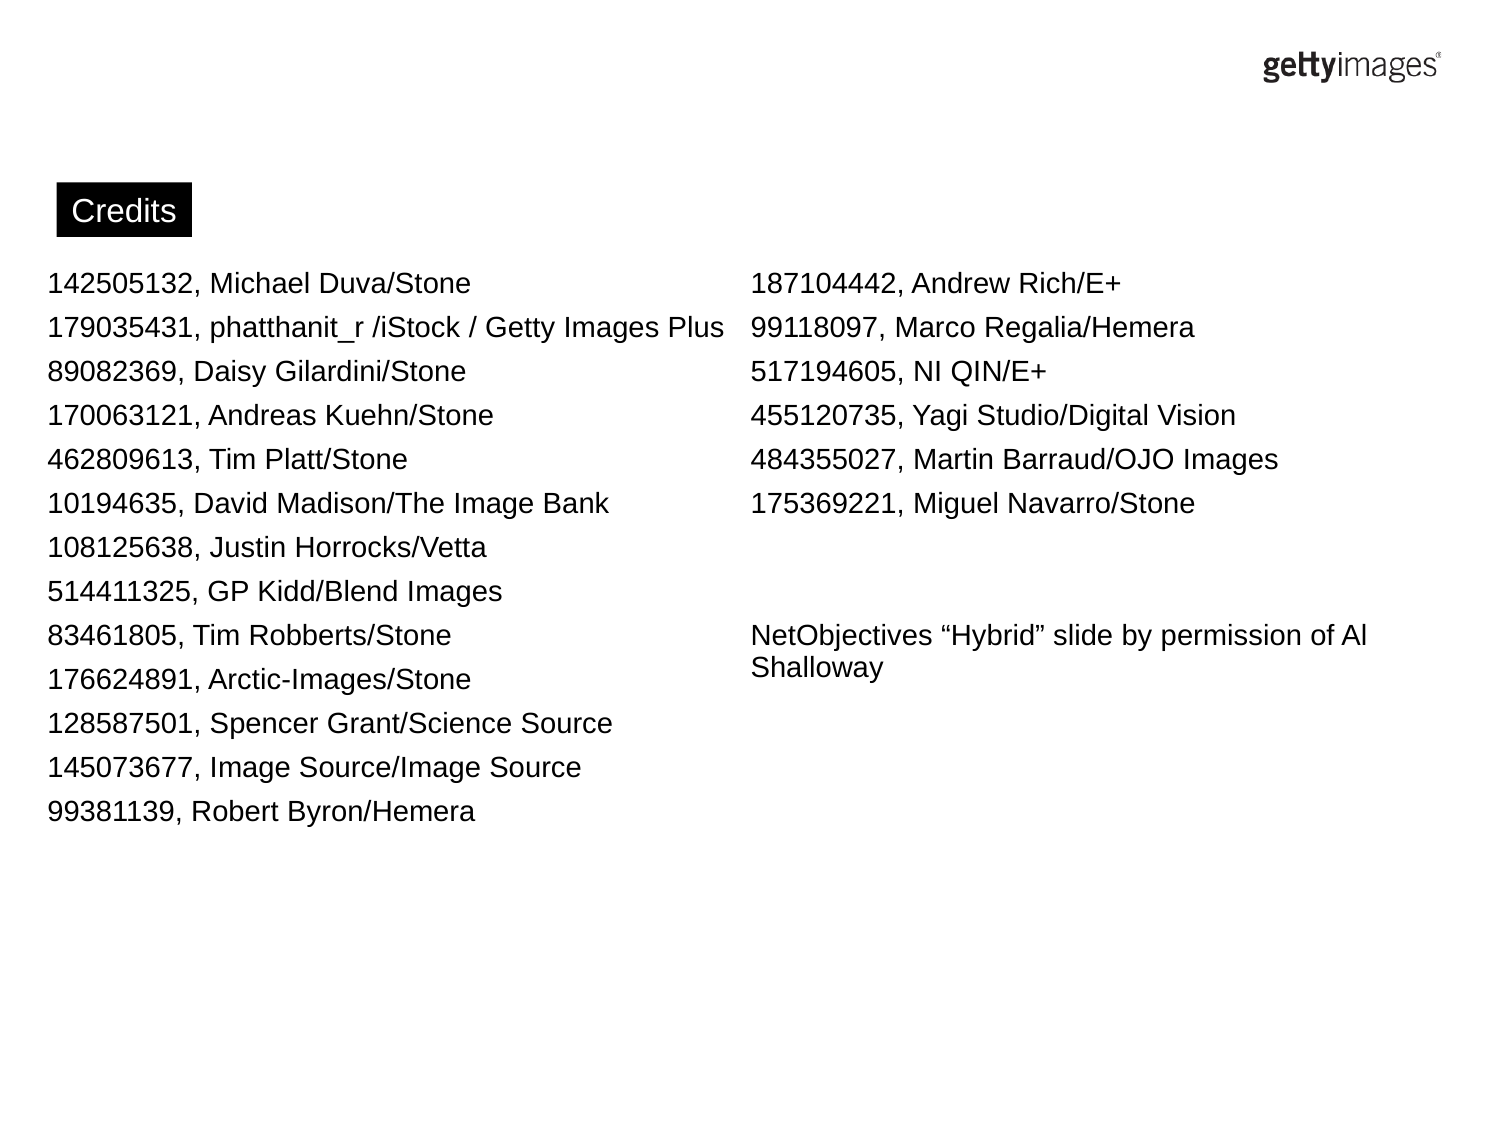

Credits
142505132, Michael Duva/Stone
179035431, phatthanit_r /iStock / Getty Images Plus
89082369, Daisy Gilardini/Stone
170063121, Andreas Kuehn/Stone
462809613, Tim Platt/Stone
10194635, David Madison/The Image Bank
108125638, Justin Horrocks/Vetta
514411325, GP Kidd/Blend Images
83461805, Tim Robberts/Stone
176624891, Arctic-Images/Stone
128587501, Spencer Grant/Science Source
145073677, Image Source/Image Source
99381139, Robert Byron/Hemera
187104442, Andrew Rich/E+
99118097, Marco Regalia/Hemera
517194605, NI QIN/E+
455120735, Yagi Studio/Digital Vision
484355027, Martin Barraud/OJO Images
175369221, Miguel Navarro/Stone

NetObjectives “Hybrid” slide by permission of Al Shalloway